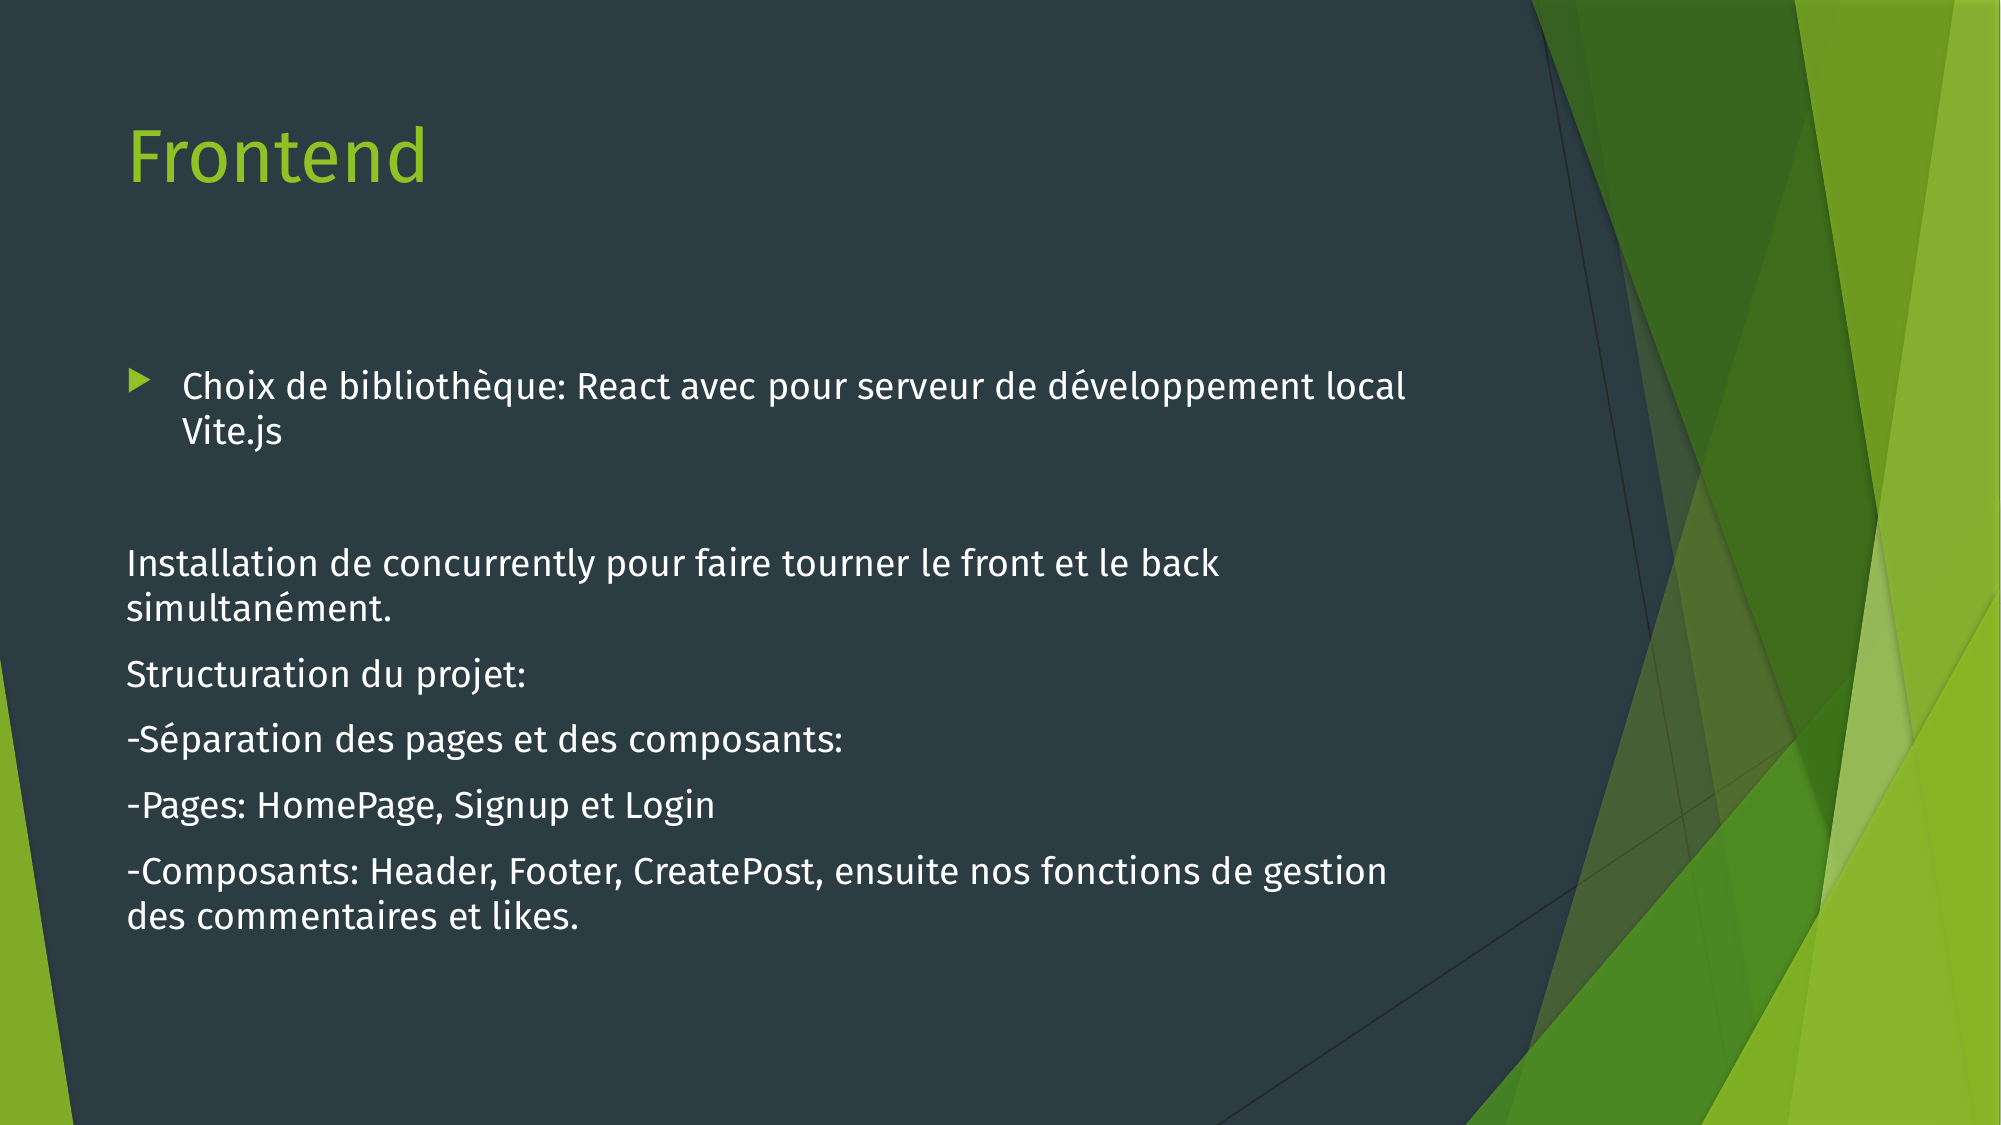

# Frontend
Choix de bibliothèque: React avec pour serveur de développement local Vite.js

Installation de concurrently pour faire tourner le front et le back simultanément.
Structuration du projet:
-Séparation des pages et des composants:
-Pages: HomePage, Signup et Login
-Composants: Header, Footer, CreatePost, ensuite nos fonctions de gestion des commentaires et likes.